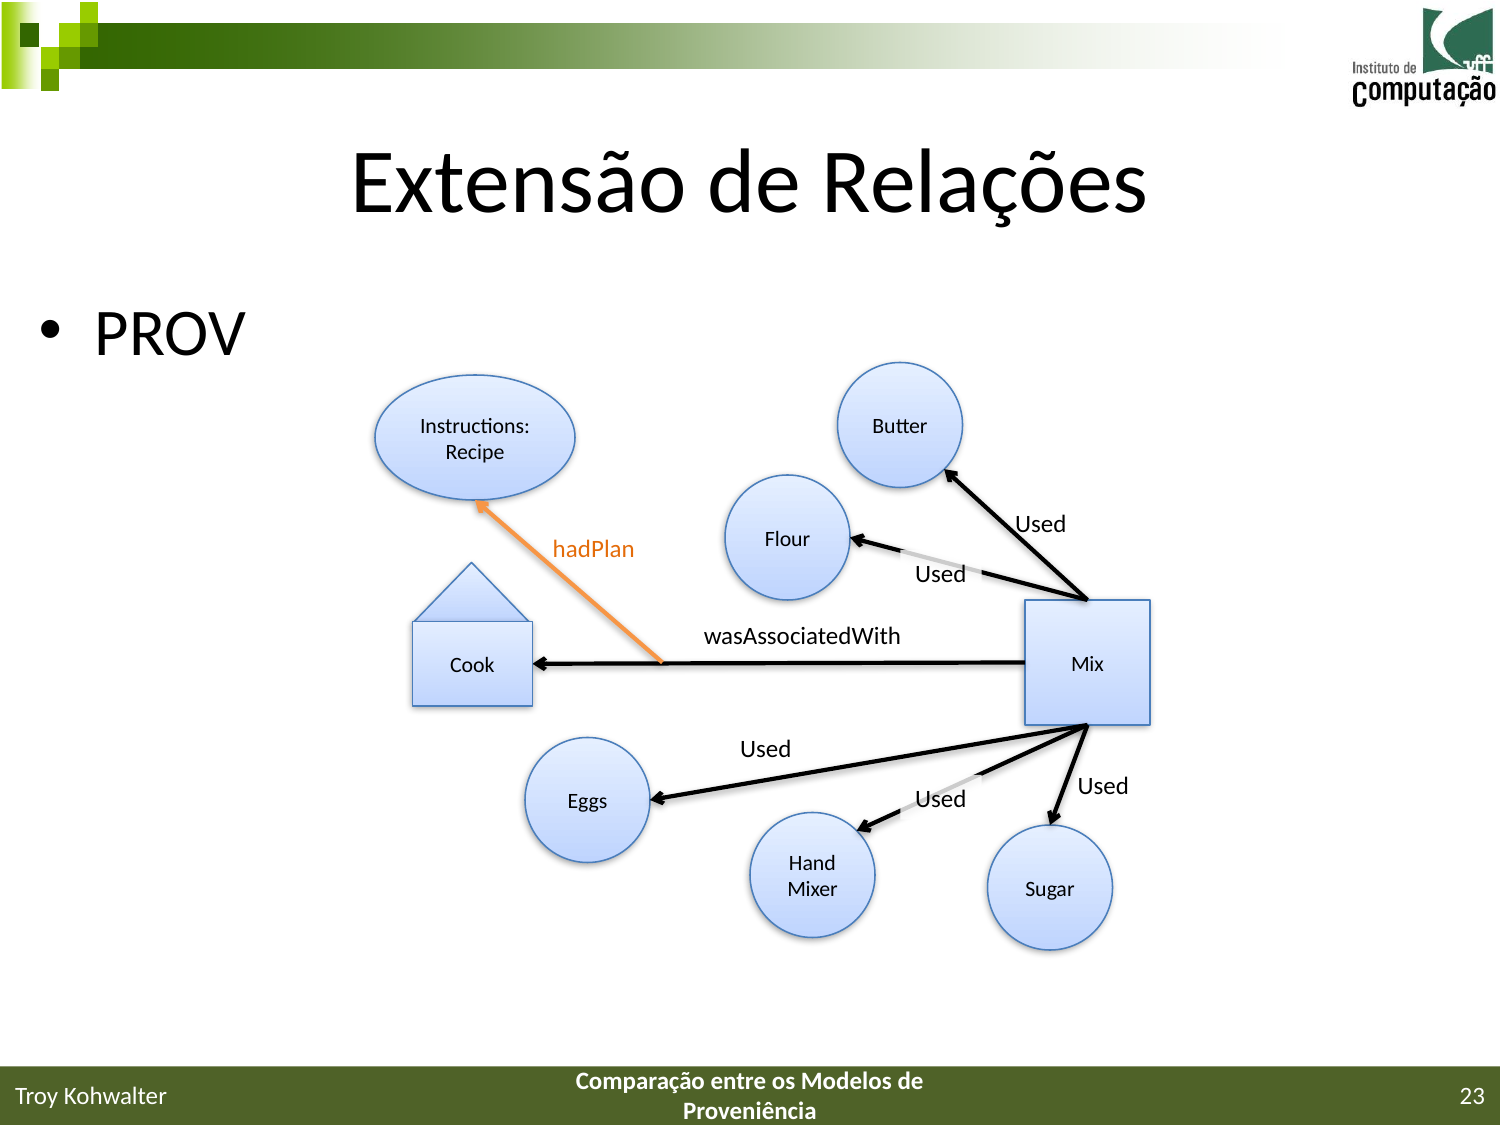

# Extensão de Relações
PROV

Butter
Instructions: Recipe
Flour
Used
hadPlan
Used

Mix
wasAssociatedWith
Cook
Used
Eggs
Used
Used
Hand Mixer
Sugar
Troy Kohwalter
Comparação entre os Modelos de Proveniência
23